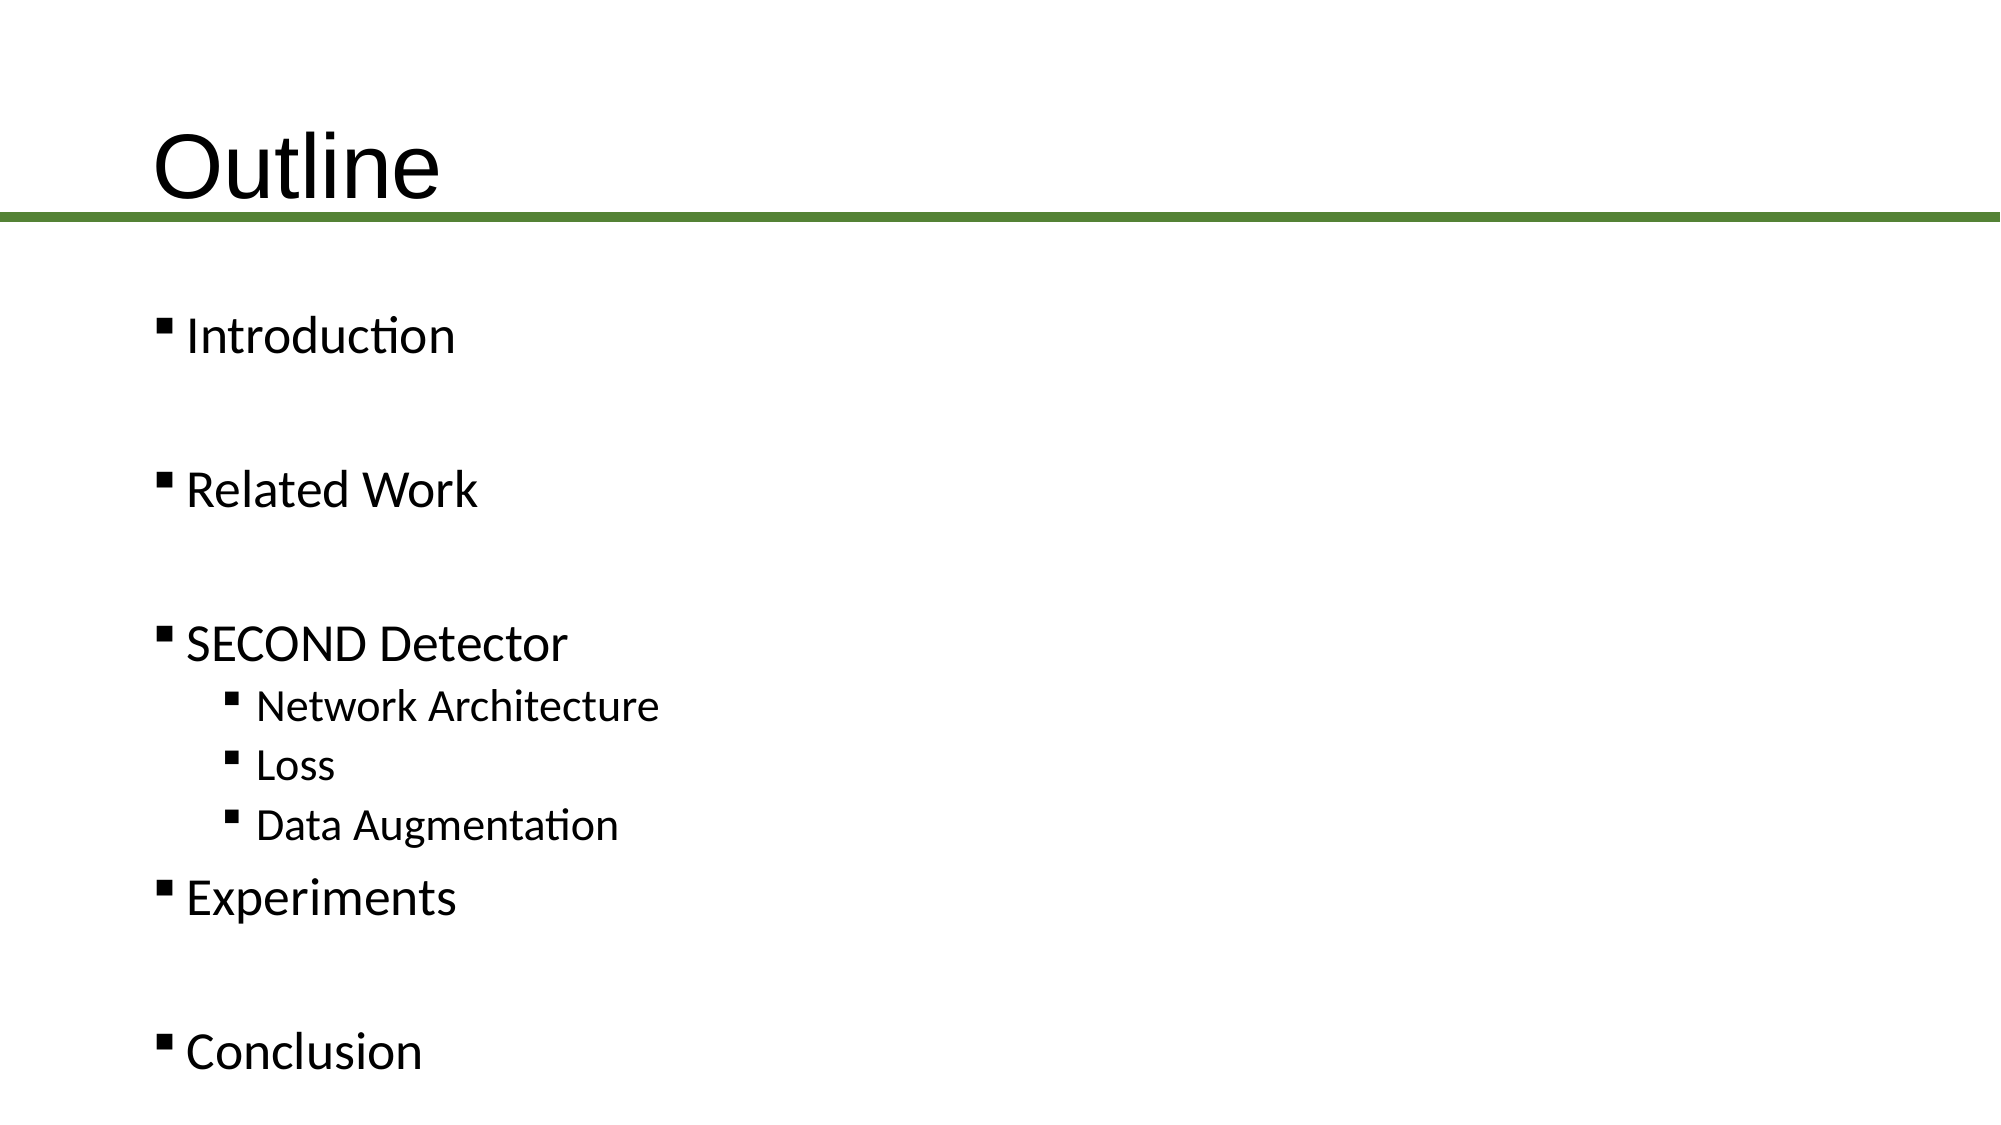

# Outline
Introduction

Related Work

SECOND Detector
Network Architecture
Loss
Data Augmentation
Experiments

Conclusion